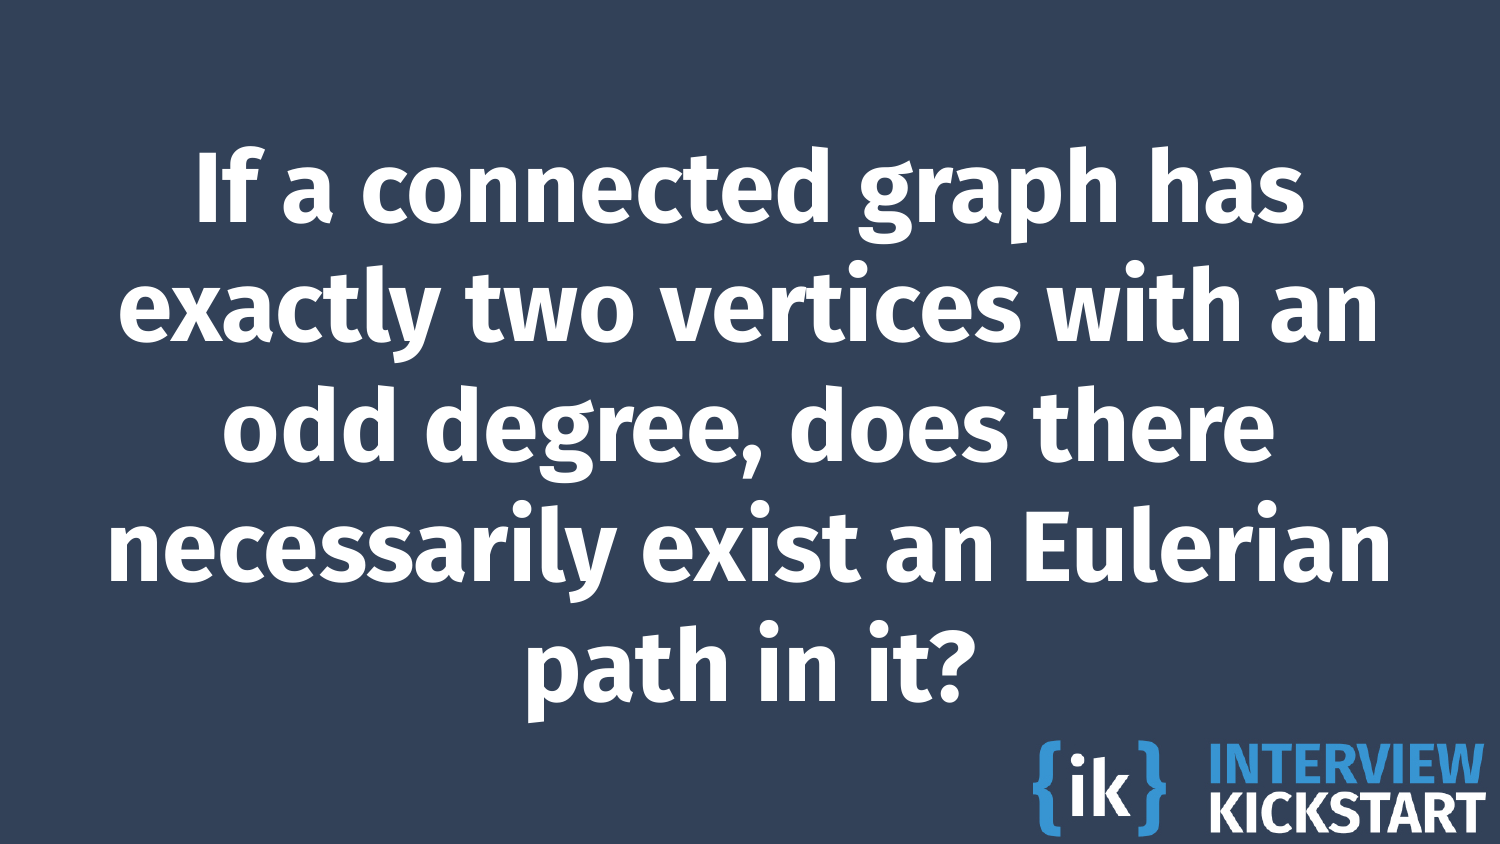

# If a connected graph has exactly two vertices with an odd degree, does there necessarily exist an Eulerian path in it?